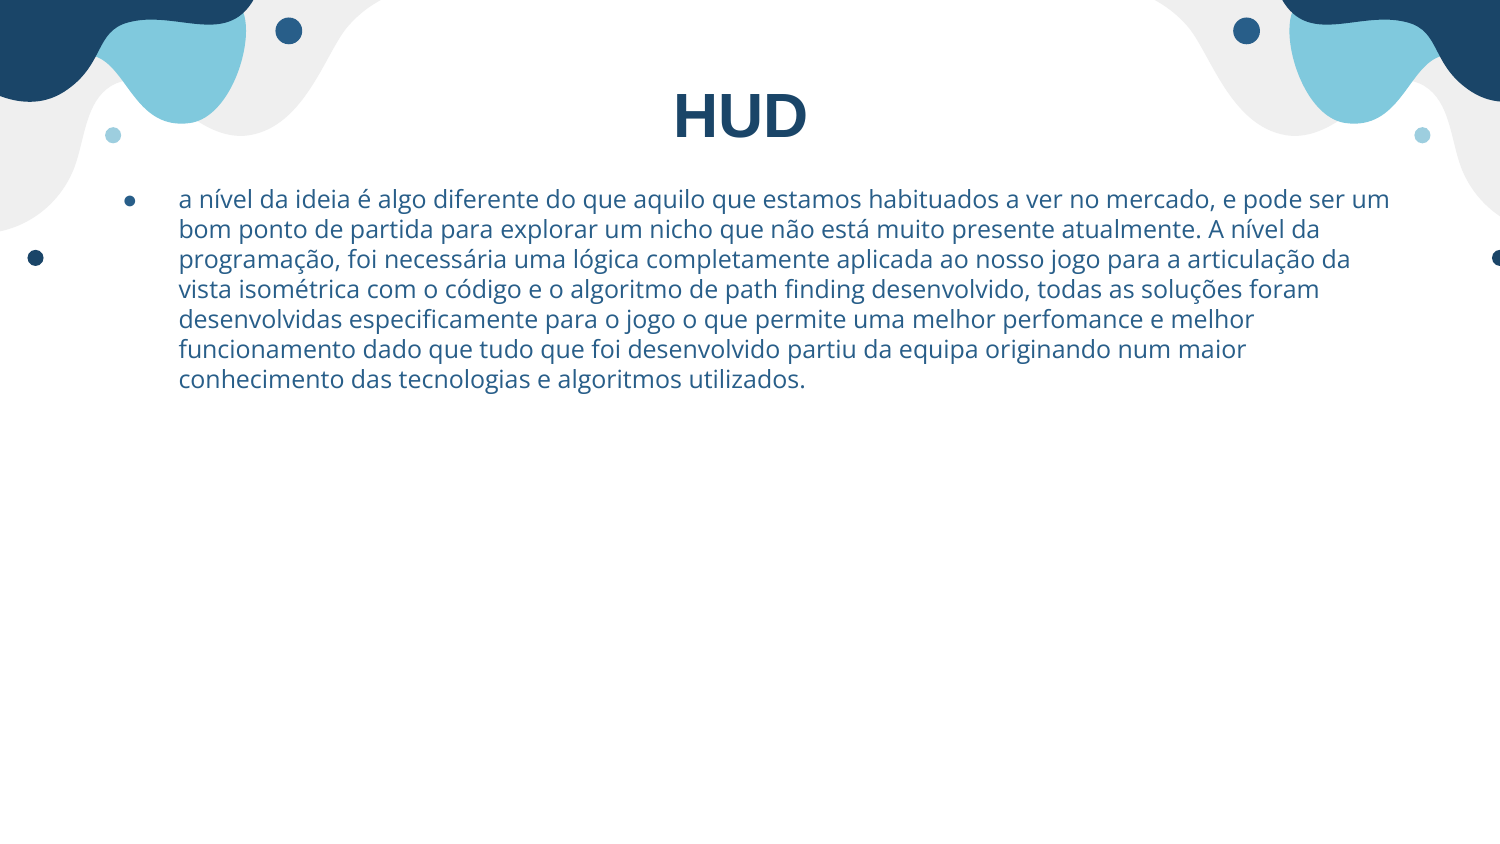

# HUD
a nível da ideia é algo diferente do que aquilo que estamos habituados a ver no mercado, e pode ser um bom ponto de partida para explorar um nicho que não está muito presente atualmente. A nível da programação, foi necessária uma lógica completamente aplicada ao nosso jogo para a articulação da vista isométrica com o código e o algoritmo de path finding desenvolvido, todas as soluções foram desenvolvidas especificamente para o jogo o que permite uma melhor perfomance e melhor funcionamento dado que tudo que foi desenvolvido partiu da equipa originando num maior conhecimento das tecnologias e algoritmos utilizados.